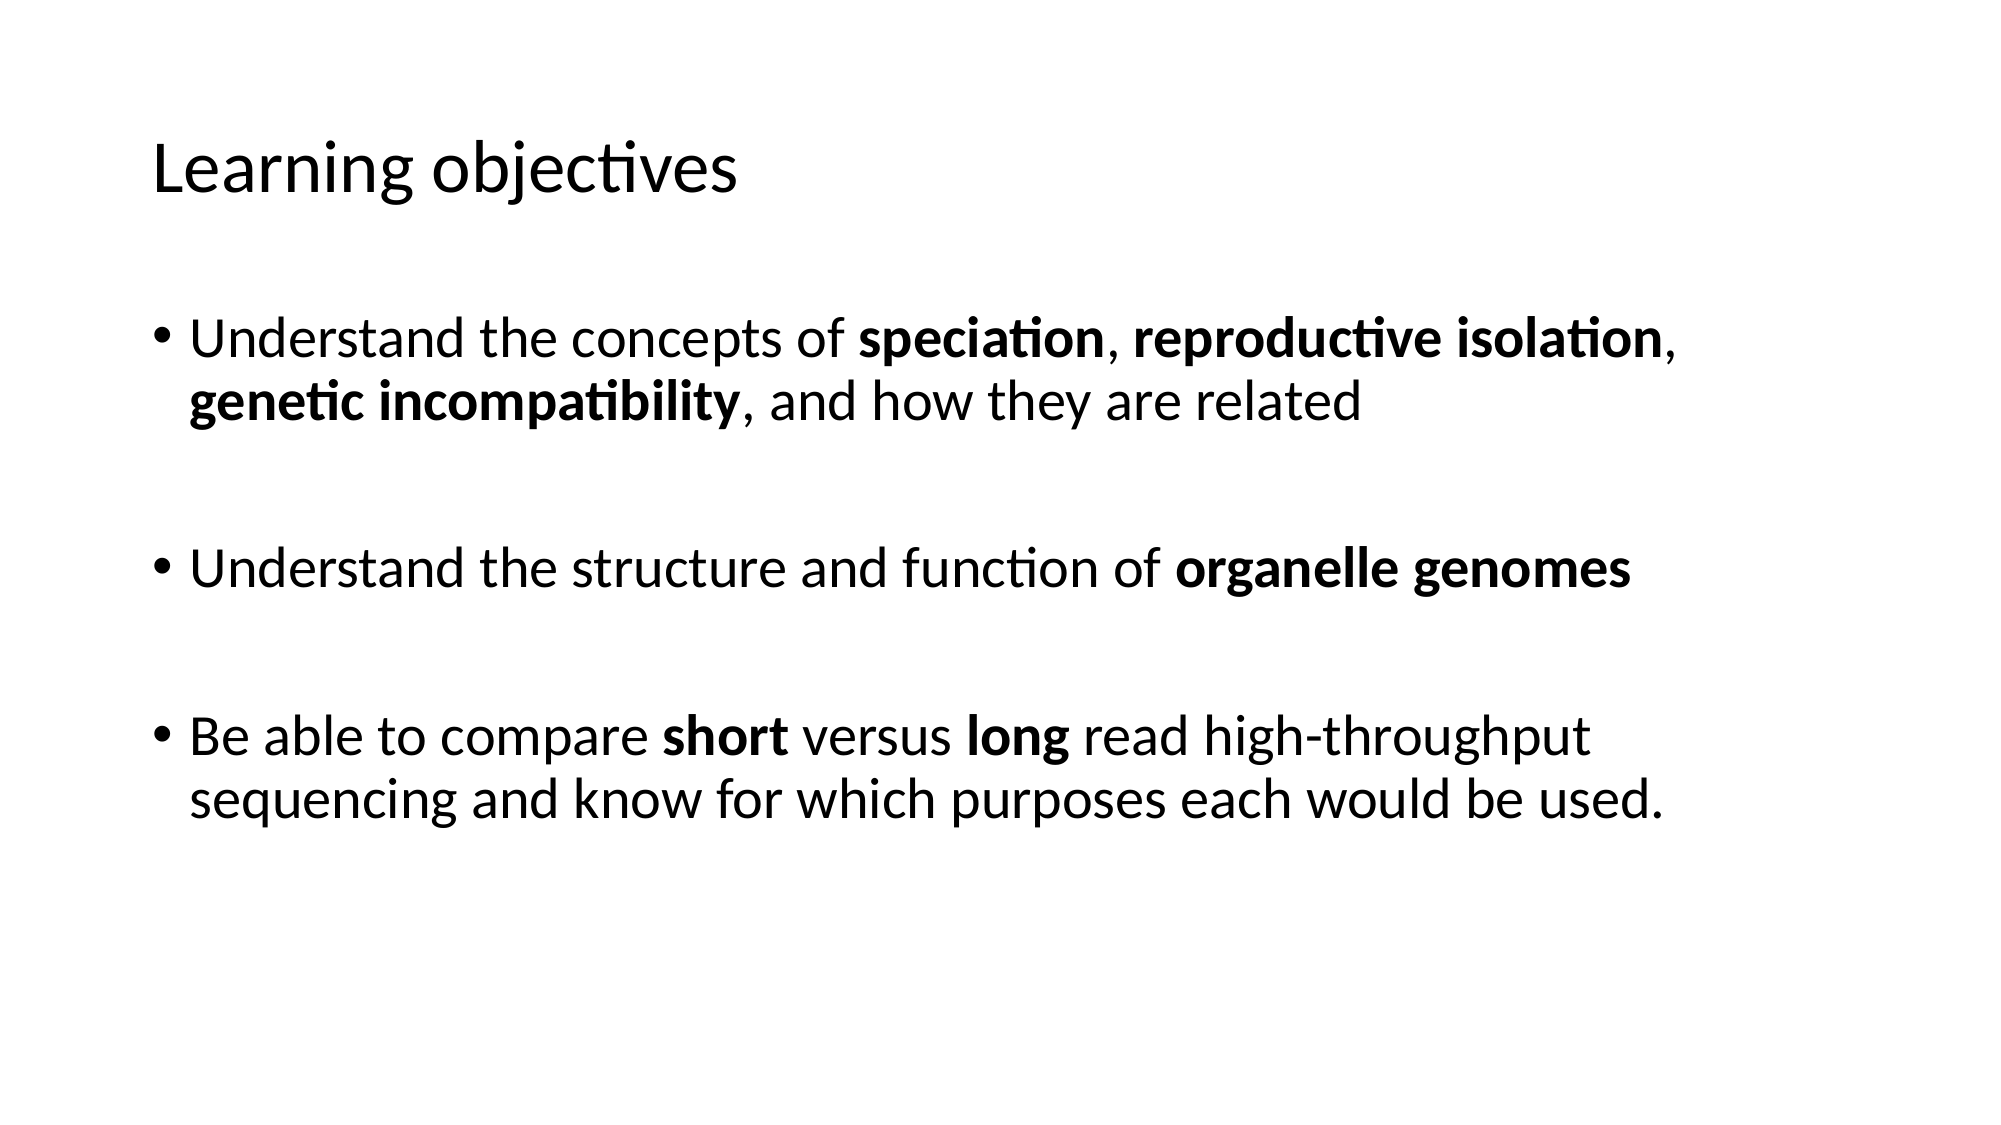

# Learning objectives
Understand the concepts of speciation, reproductive isolation, genetic incompatibility, and how they are related

Understand the structure and function of organelle genomes

Be able to compare short versus long read high-throughput sequencing and know for which purposes each would be used.